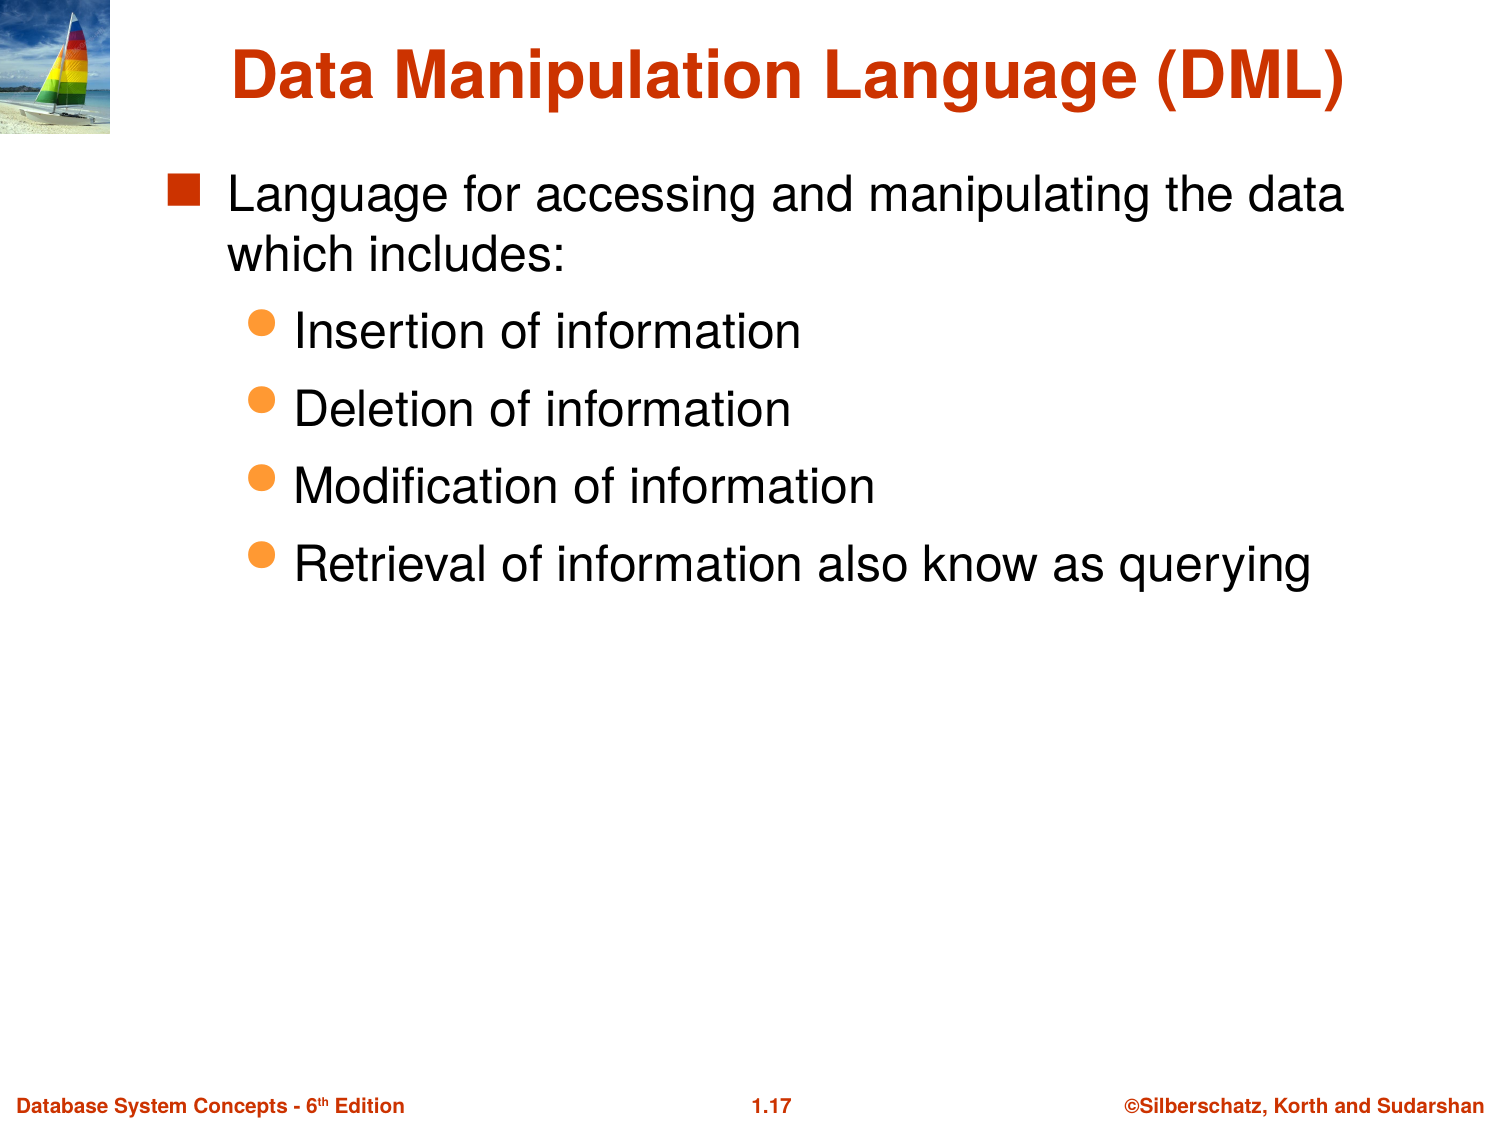

Data Manipulation Language (DML)
Language for accessing and manipulating the data which includes:
Insertion of information
Deletion of information
Modification of information
Retrieval of information also know as querying